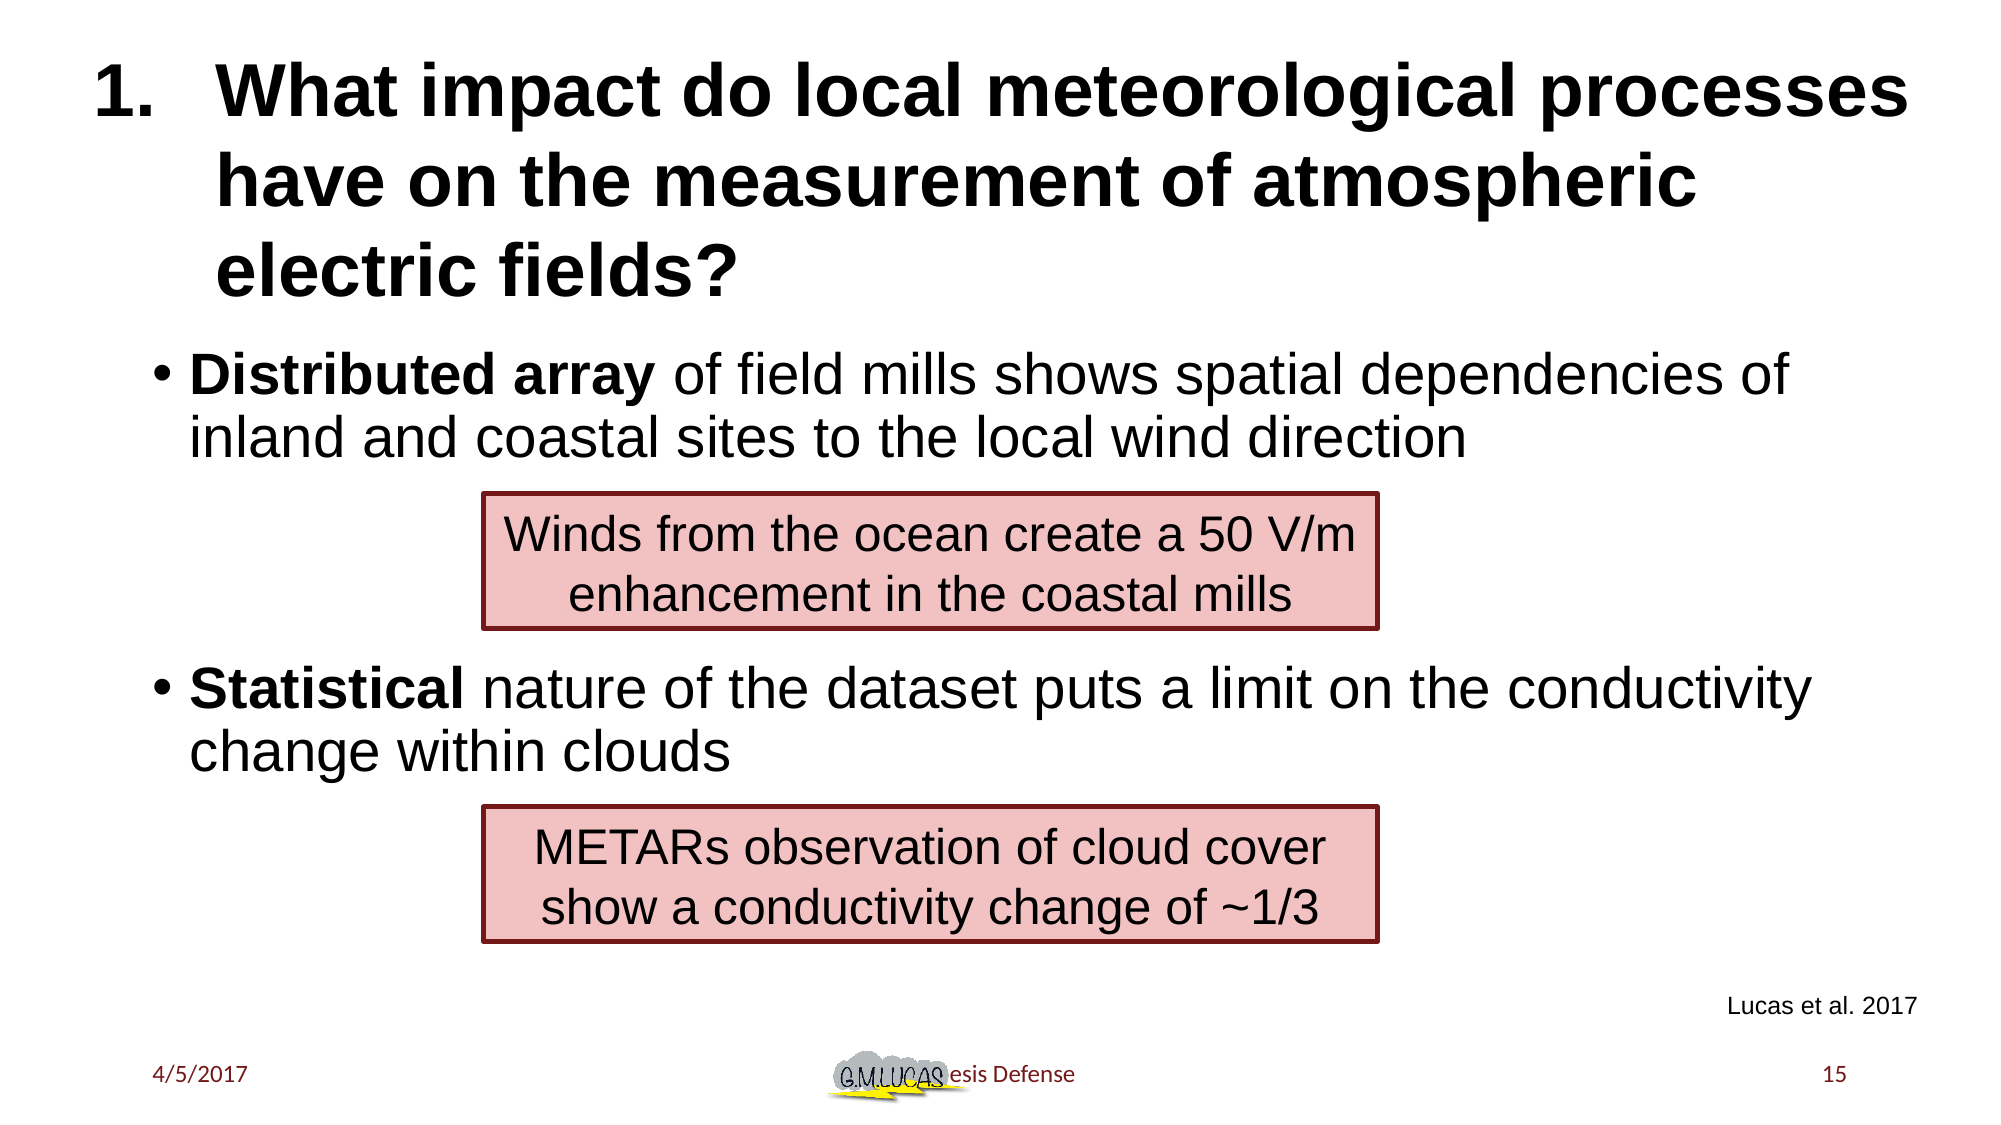

What impact do local meteorological processes have on the measurement of atmospheric electric fields?
Distributed array of field mills shows spatial dependencies of inland and coastal sites to the local wind direction

Statistical nature of the dataset puts a limit on the conductivity change within clouds
Winds from the ocean create a 50 V/m enhancement in the coastal mills
METARs observation of cloud cover show a conductivity change of ~1/3
Lucas et al. 2017
4/5/2017
	Thesis Defense
15